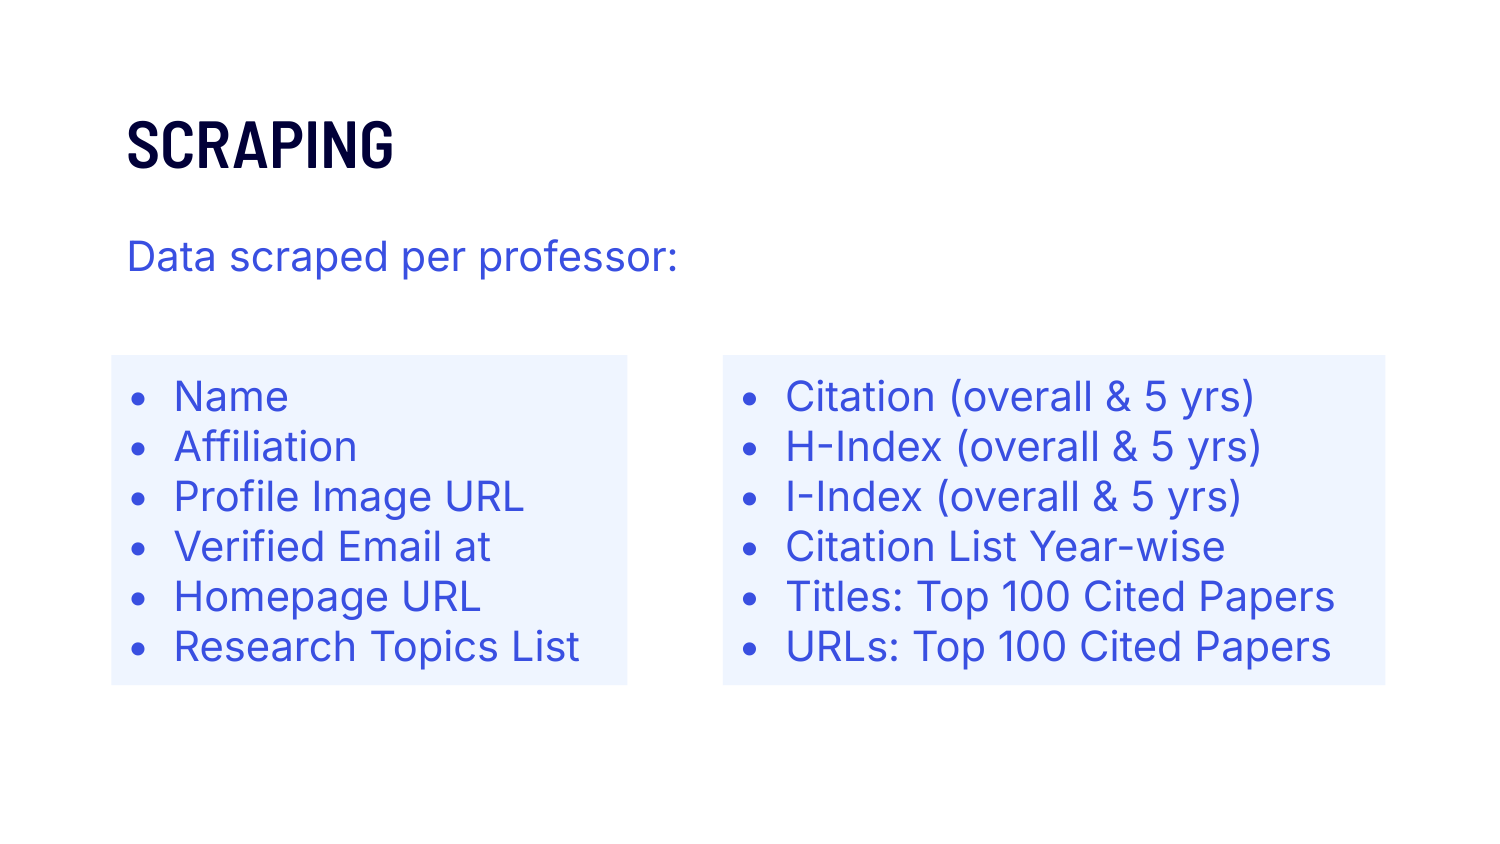

SCRAPING
Data scraped per professor:
•  Name
•  Affiliation
•  Profile Image URL
•  Verified Email at
•  Homepage URL
•  Research Topics List
•  Citation (overall & 5 yrs)
•  H-Index (overall & 5 yrs)
•  I-Index (overall & 5 yrs)
•  Citation List Year-wise
•  Titles: Top 100 Cited Papers
•  URLs: Top 100 Cited Papers